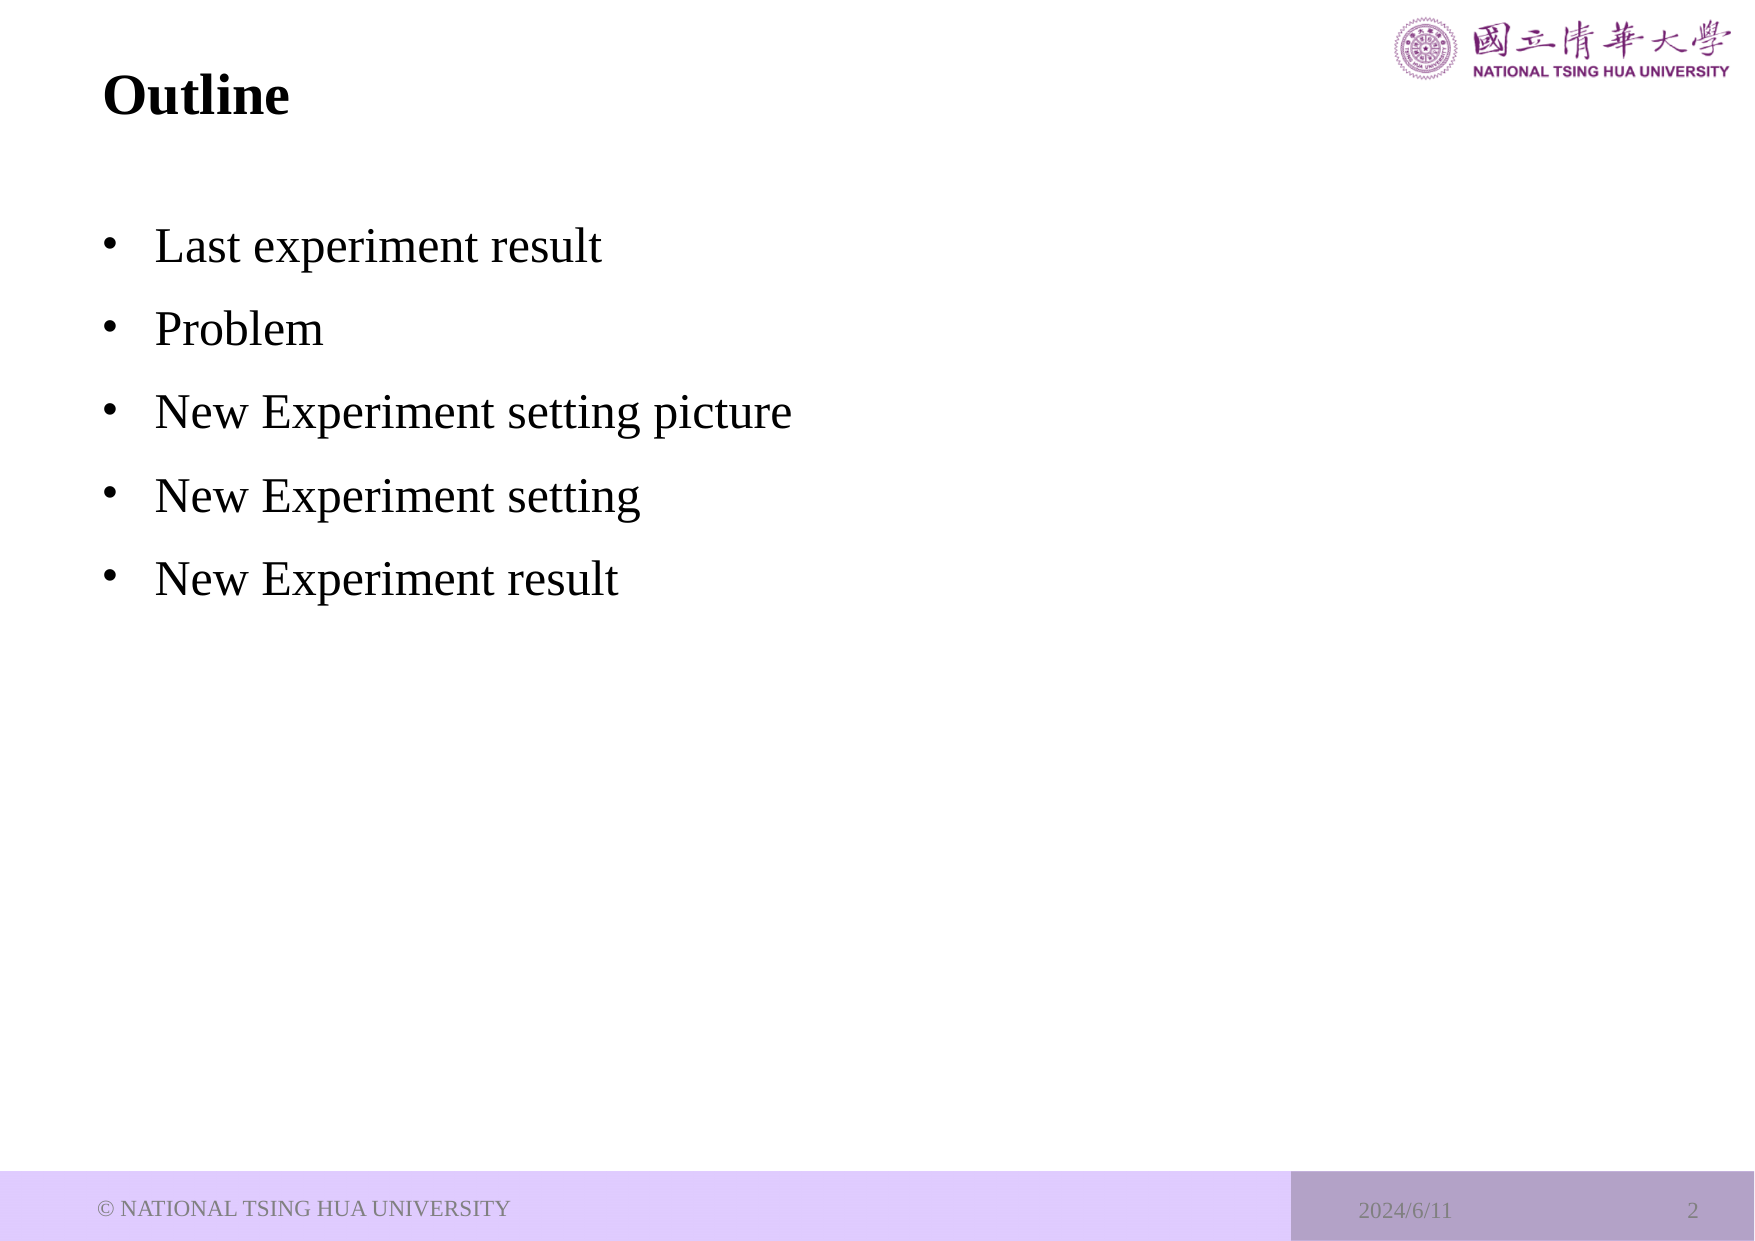

# Outline
Last experiment result
Problem
New Experiment setting picture
New Experiment setting
New Experiment result

© NATIONAL TSING HUA UNIVERSITY
2024/6/11
2